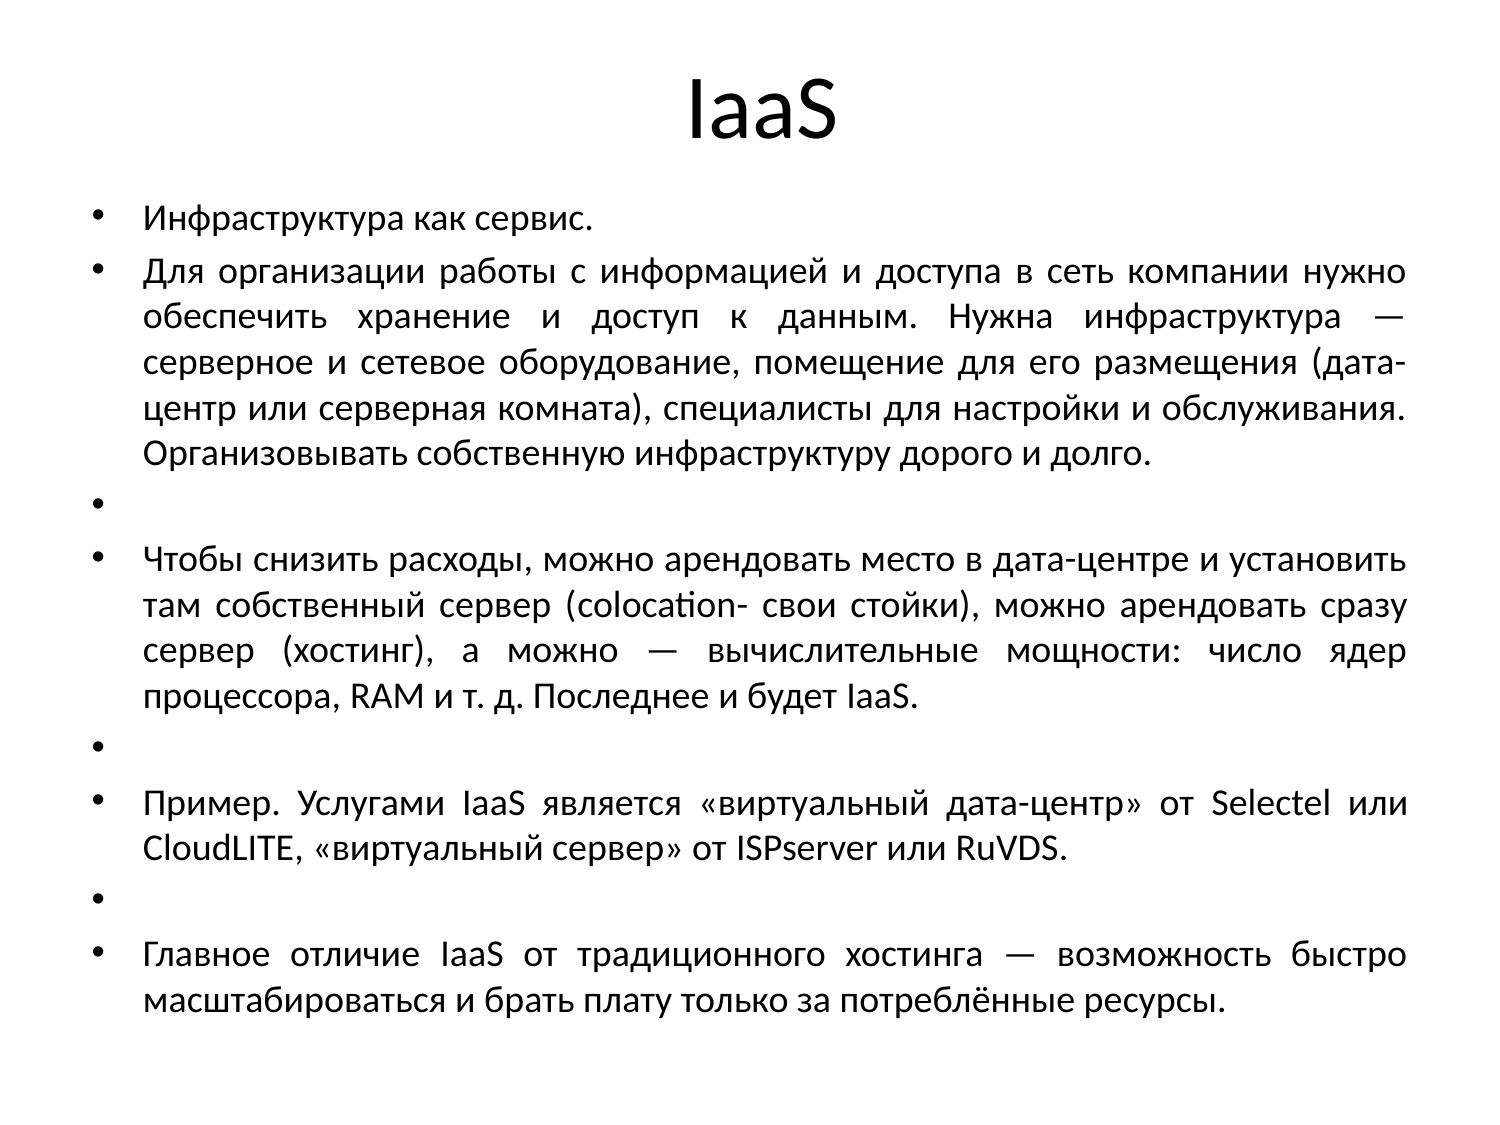

# IaaS
Инфраструктура как сервис.
Для организации работы с информацией и доступа в сеть компании нужно обеспечить хранение и доступ к данным. Нужна инфраструктура — серверное и сетевое оборудование, помещение для его размещения (дата-центр или серверная комната), специалисты для настройки и обслуживания. Организовывать собственную инфраструктуру дорого и долго.

Чтобы снизить расходы, можно арендовать место в дата-центре и установить там собственный сервер (colocation- свои стойки), можно арендовать сразу сервер (хостинг), а можно — вычислительные мощности: число ядер процессора, RAM и т. д. Последнее и будет IaaS.

Пример. Услугами IaaS является «виртуальный дата-центр» от Selectel или CloudLITE, «виртуальный сервер» от ISPserver или RuVDS.

Главное отличие IaaS от традиционного хостинга — возможность быстро масштабироваться и брать плату только за потреблённые ресурсы.